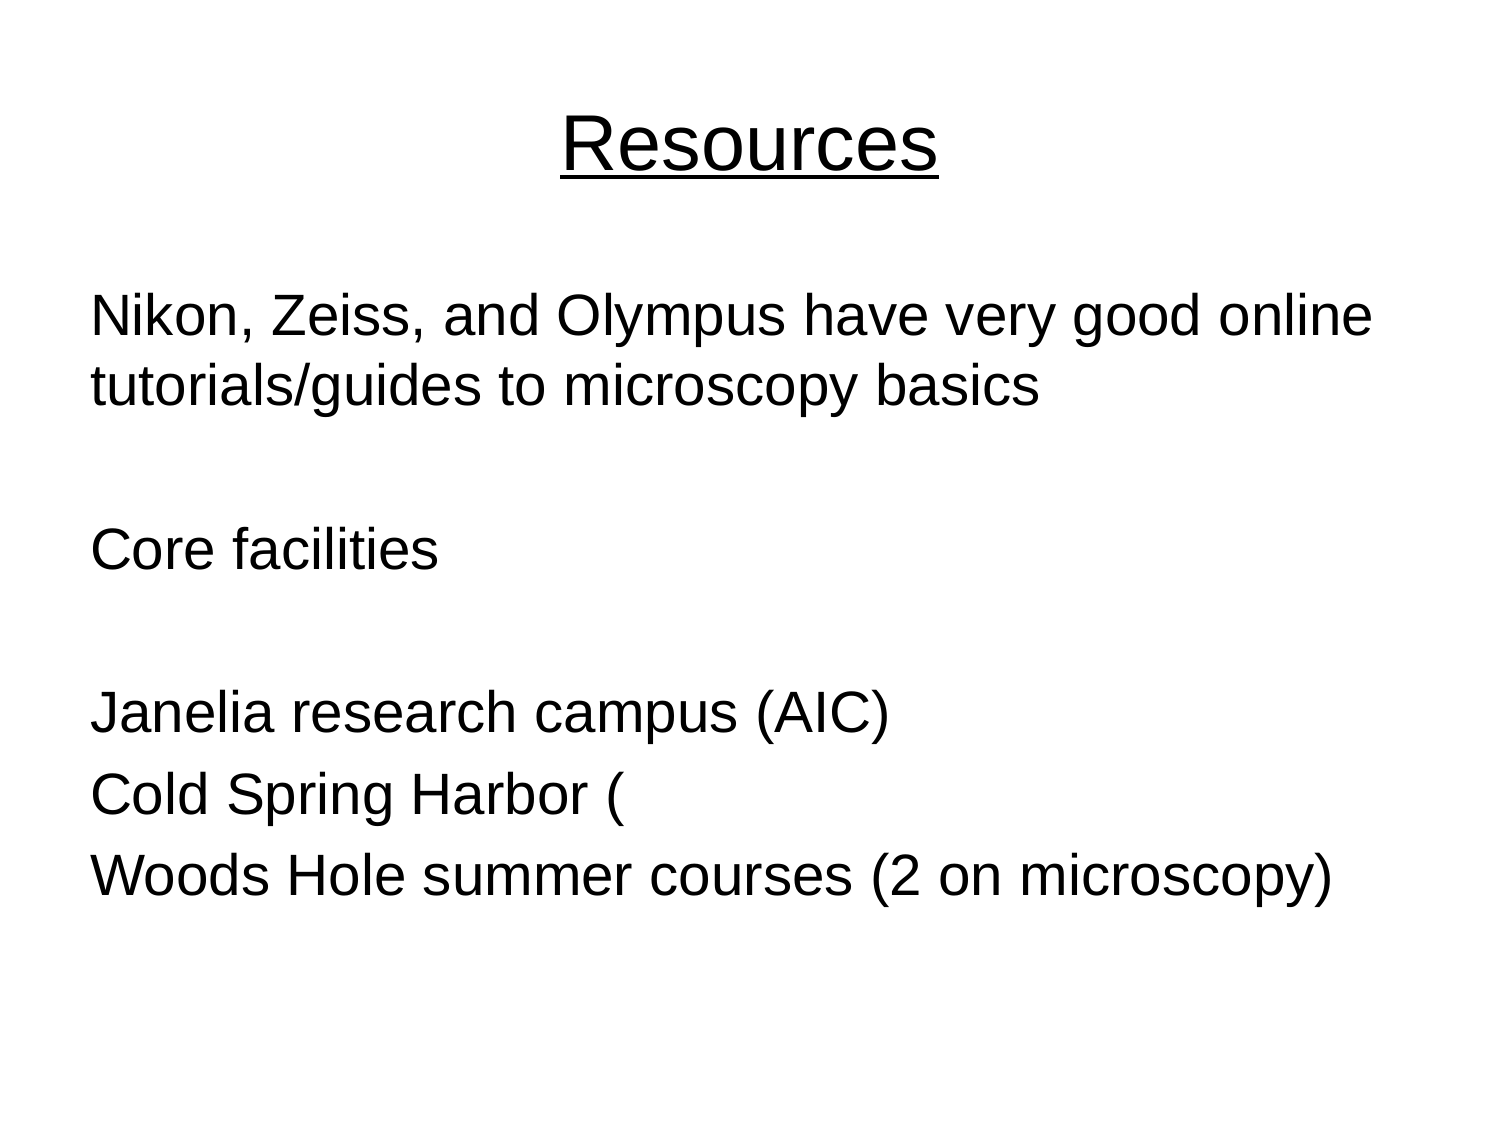

# Resources
Nikon, Zeiss, and Olympus have very good online tutorials/guides to microscopy basics

Core facilities

Janelia research campus (AIC)
Cold Spring Harbor (
Woods Hole summer courses (2 on microscopy)